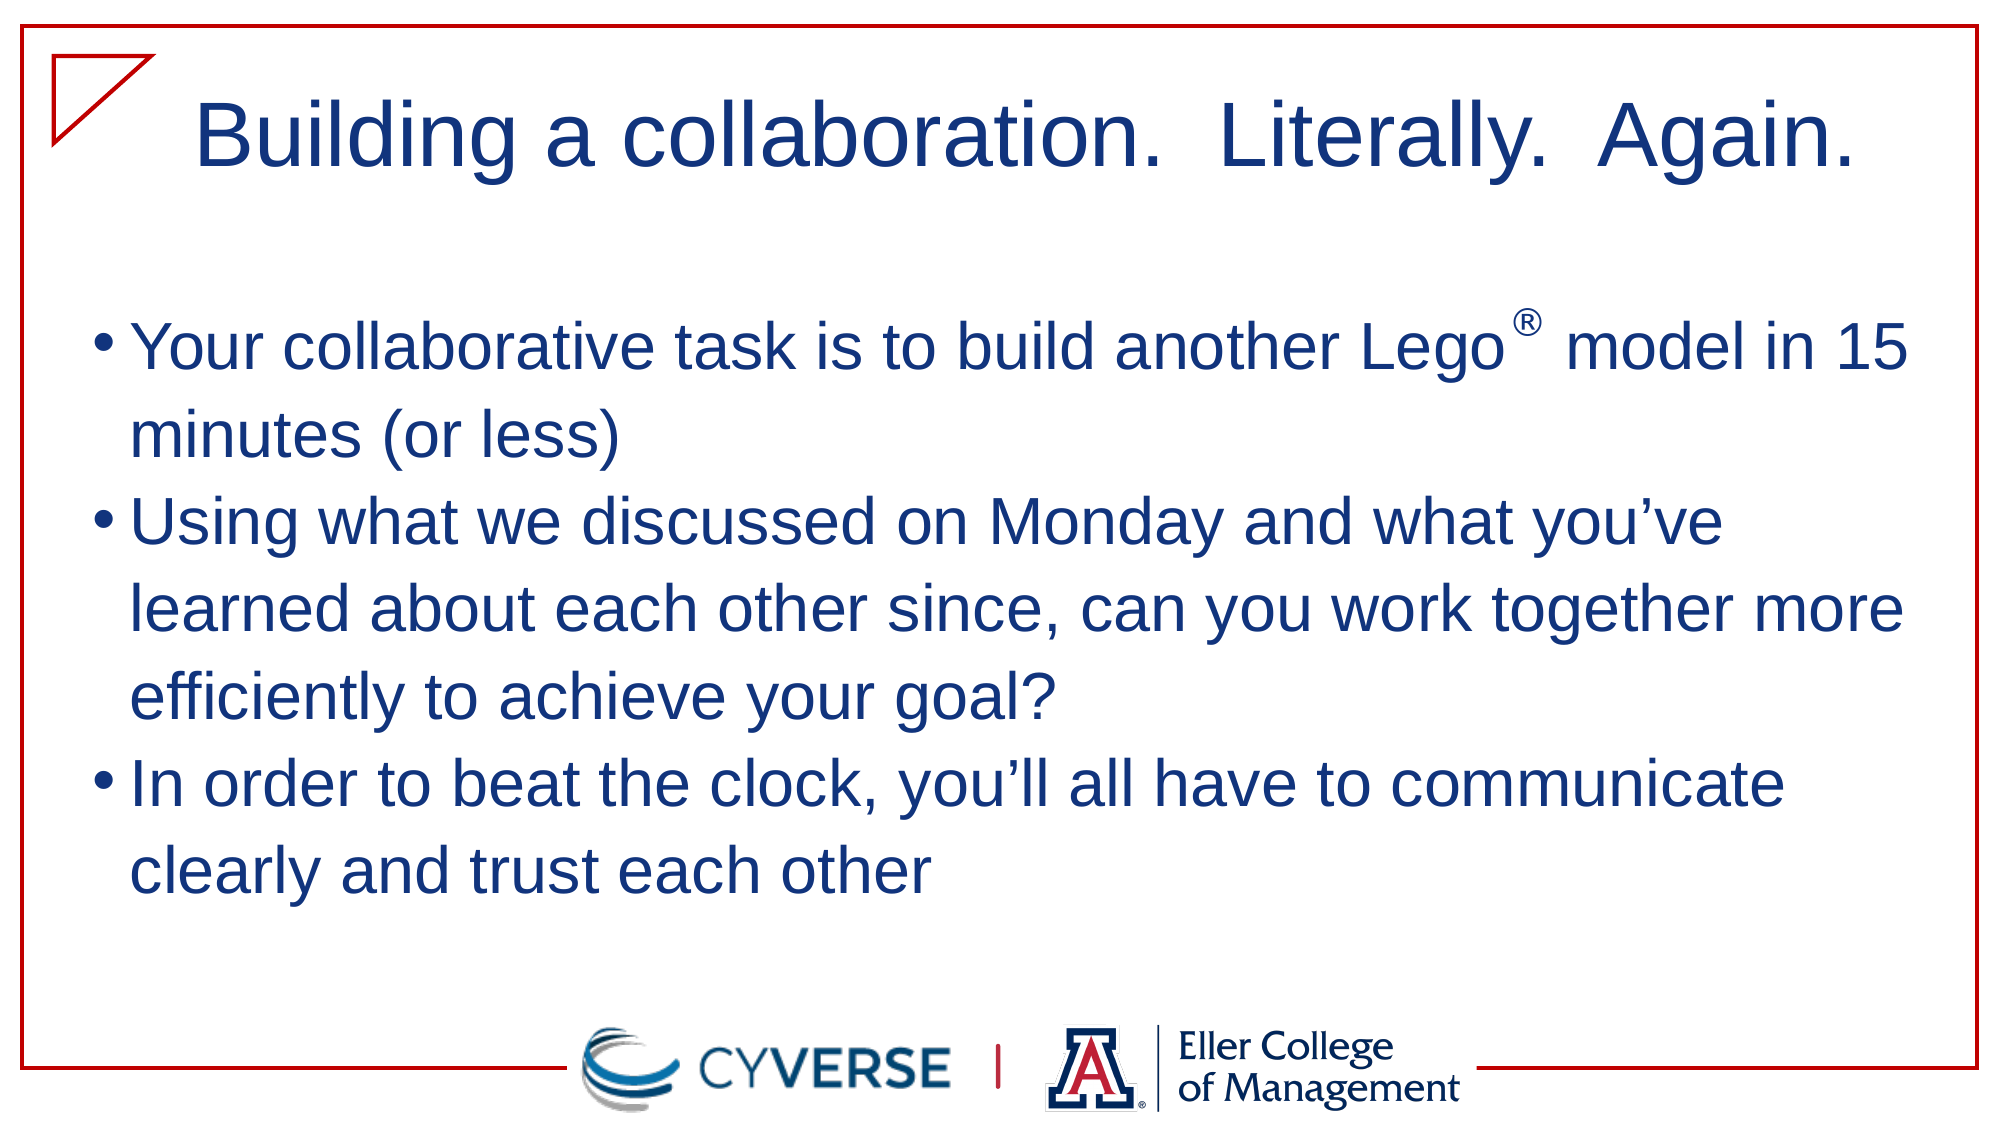

# Building a collaboration.  Literally.  Again.
Your collaborative task is to build another Lego® model in 15 minutes (or less)
Using what we discussed on Monday and what you’ve learned about each other since, can you work together more efficiently to achieve your goal?
In order to beat the clock, you’ll all have to communicate clearly and trust each other